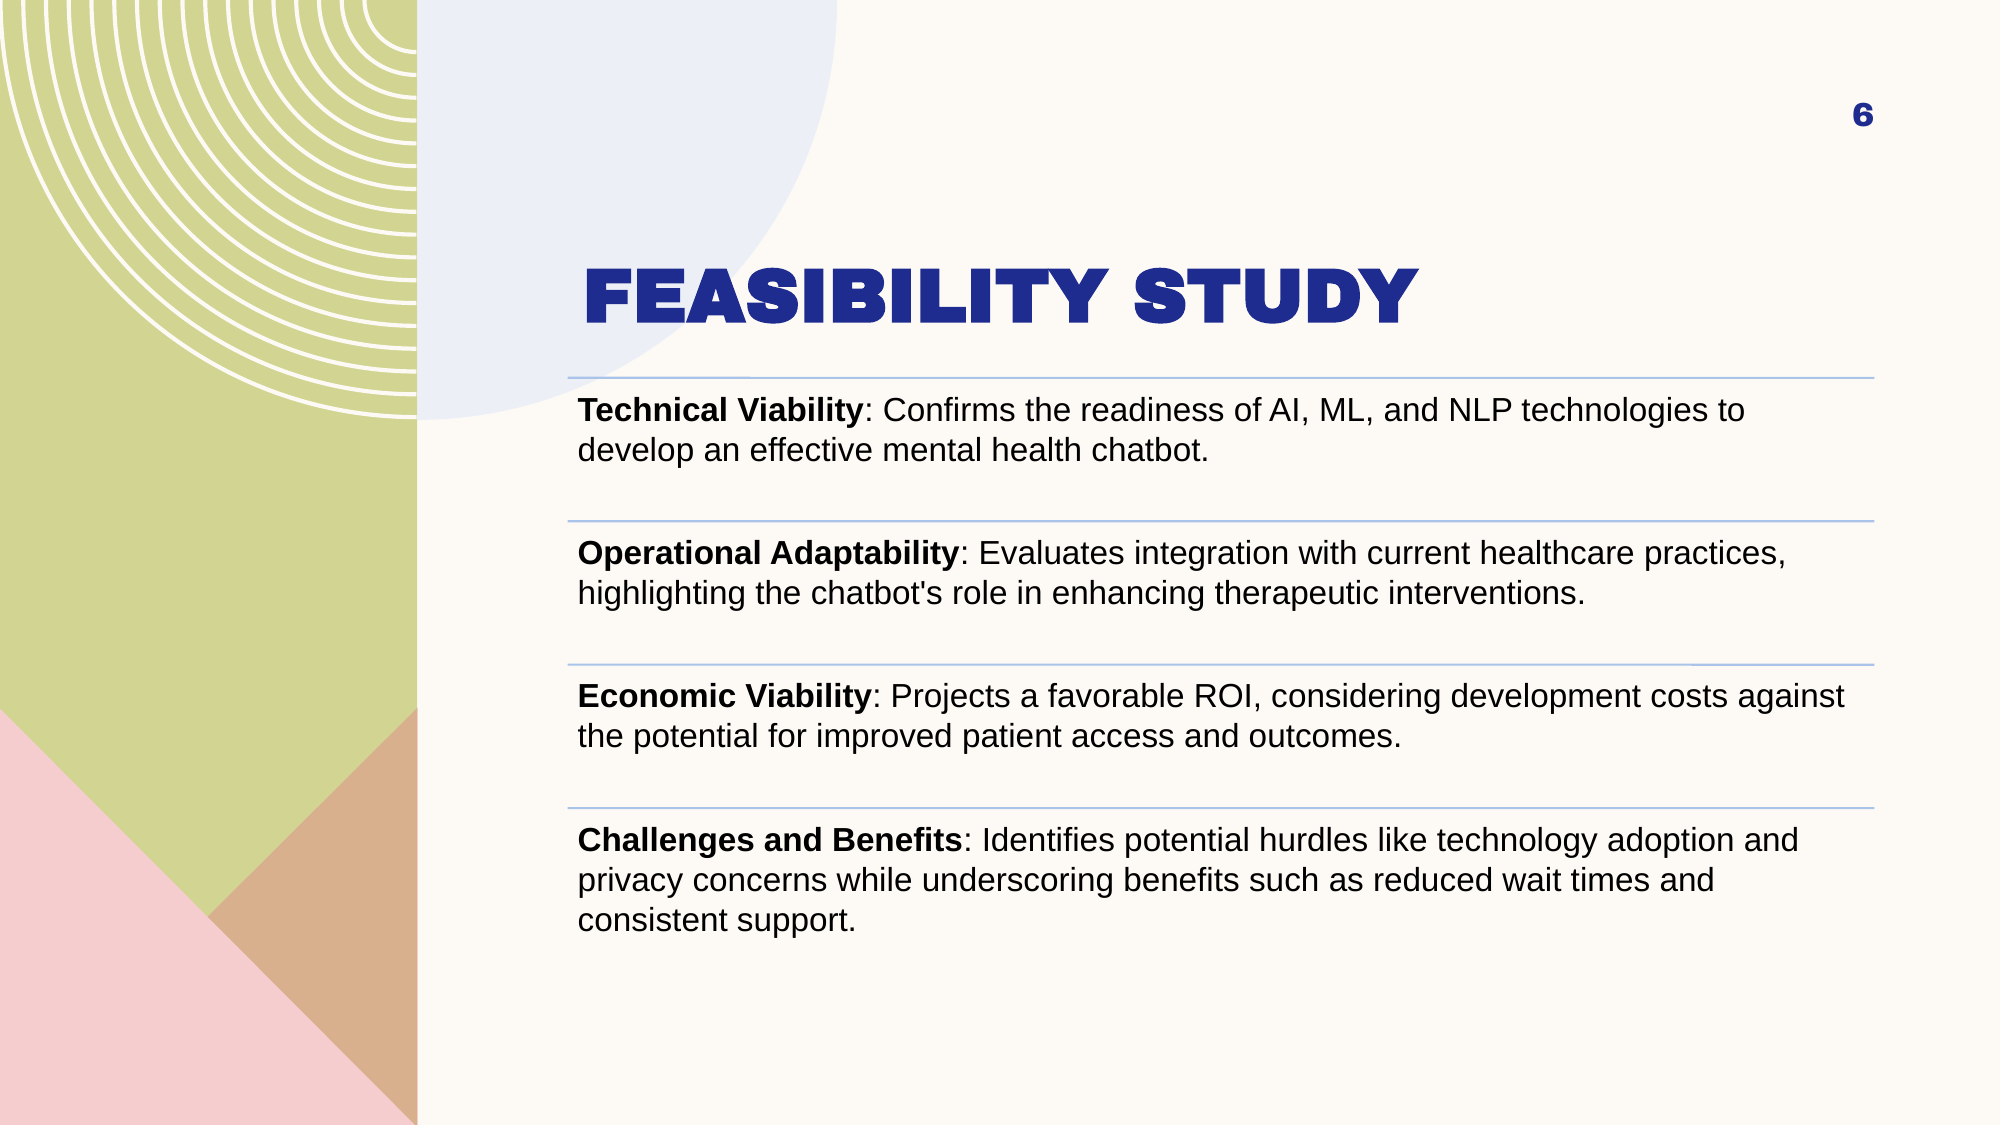

6
# Feasibility Study
Technical Viability: Confirms the readiness of AI, ML, and NLP technologies to develop an effective mental health chatbot.
Operational Adaptability: Evaluates integration with current healthcare practices, highlighting the chatbot's role in enhancing therapeutic interventions.
Economic Viability: Projects a favorable ROI, considering development costs against the potential for improved patient access and outcomes.
Challenges and Benefits: Identifies potential hurdles like technology adoption and privacy concerns while underscoring benefits such as reduced wait times and consistent support.